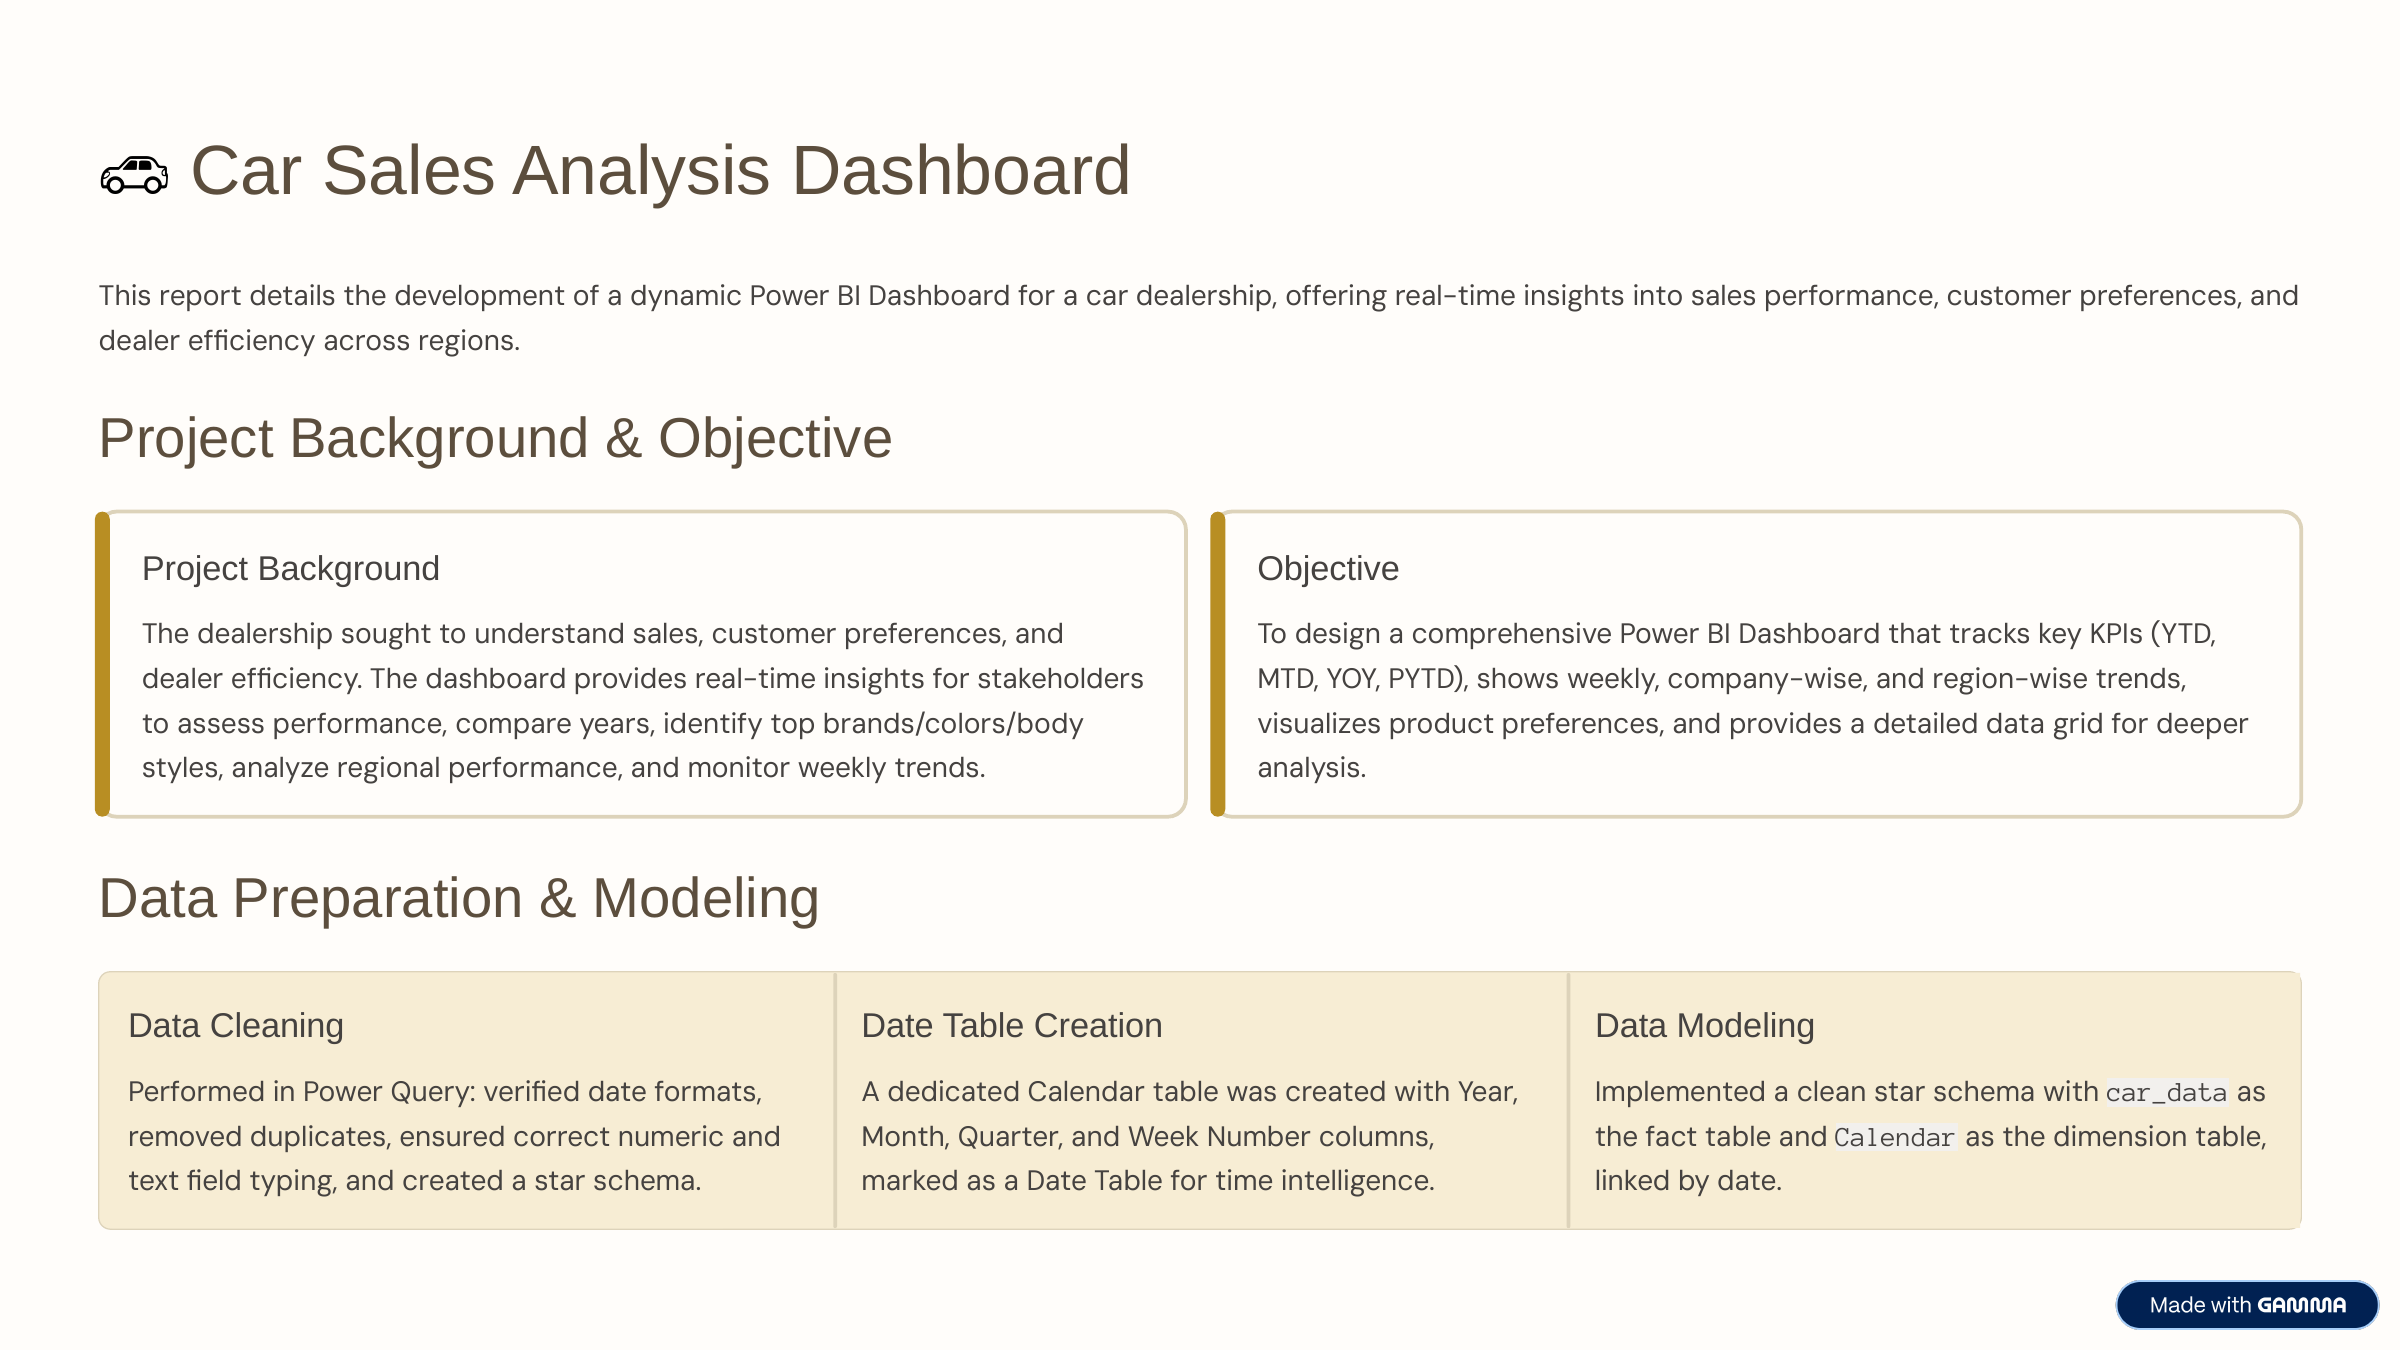

🚗 Car Sales Analysis Dashboard
This report details the development of a dynamic Power BI Dashboard for a car dealership, offering real-time insights into sales performance, customer preferences, and dealer efficiency across regions.
Project Background & Objective

Project Background
Objective
The dealership sought to understand sales, customer preferences, and dealer efficiency. The dashboard provides real-time insights for stakeholders to assess performance, compare years, identify top brands/colors/body styles, analyze regional performance, and monitor weekly trends.
To design a comprehensive Power BI Dashboard that tracks key KPIs (YTD, MTD, YOY, PYTD), shows weekly, company-wise, and region-wise trends, visualizes product preferences, and provides a detailed data grid for deeper analysis.
Data Preparation & Modeling

Data Cleaning
Date Table Creation
Data Modeling
Performed in Power Query: verified date formats, removed duplicates, ensured correct numeric and text field typing, and created a star schema.
A dedicated Calendar table was created with Year, Month, Quarter, and Week Number columns, marked as a Date Table for time intelligence.
Implemented a clean star schema with car_data as the fact table and Calendar as the dimension table, linked by date.